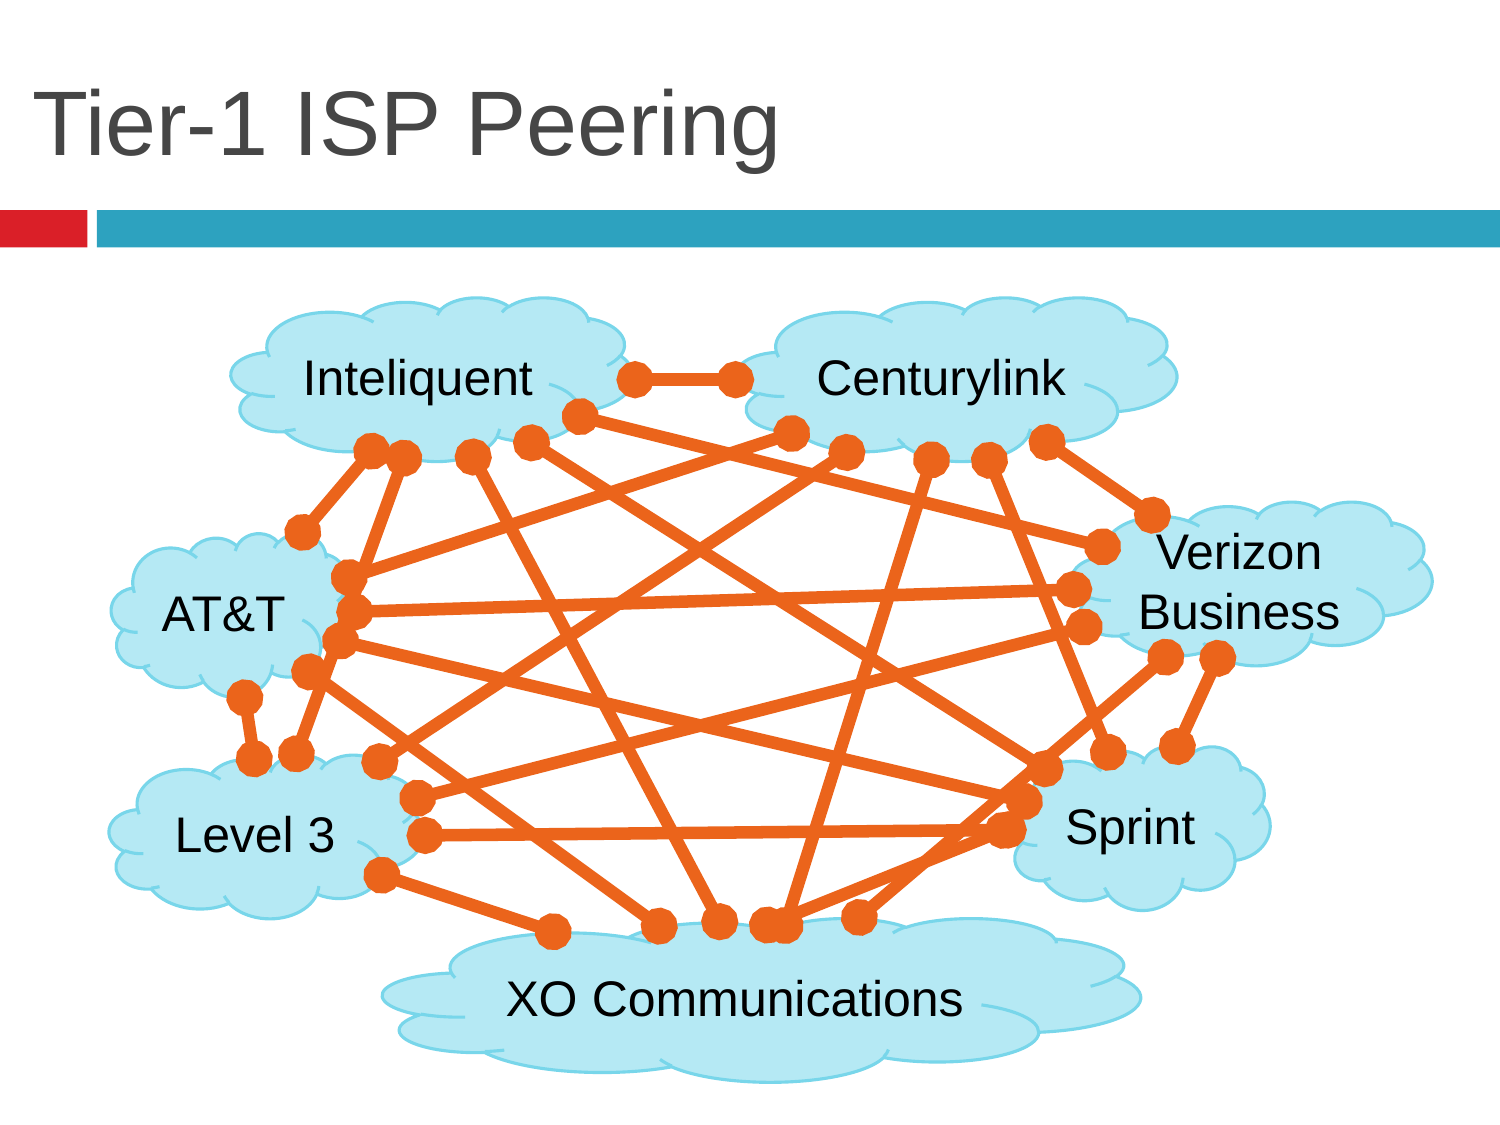

# Tier-1 ISP Peering
8

Inteliquent

Centurylink

Verizon Business

AT&T

Sprint

Level 3

XO Communications